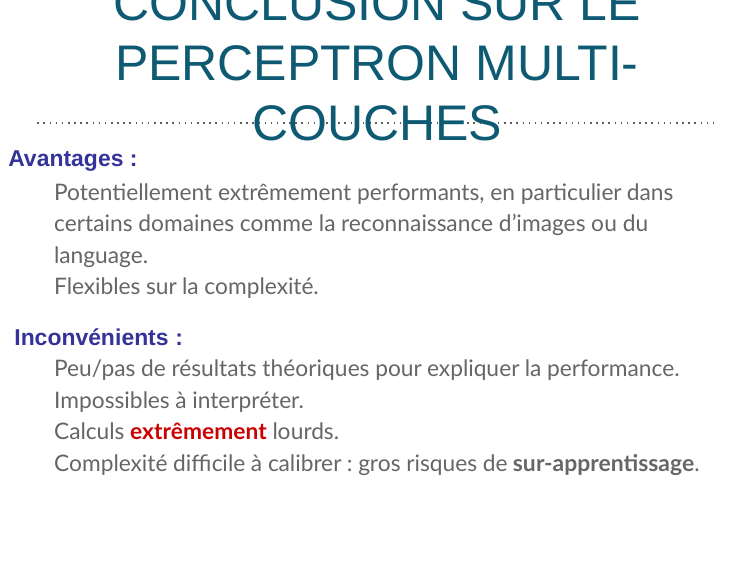

# CONCLUSION SUR LE PERCEPTRON MULTI-COUCHES
Avantages :

Potentiellement extrêmement performants, en particulier dans
certains domaines comme la reconnaissance d’images ou du
language.
Flexibles sur la complexité.

Inconvénients :

Peu/pas de résultats théoriques pour expliquer la performance.
Impossibles à interpréter.
Calculs extrêmement lourds.
Complexité difficile à calibrer : gros risques de sur-apprentissage.